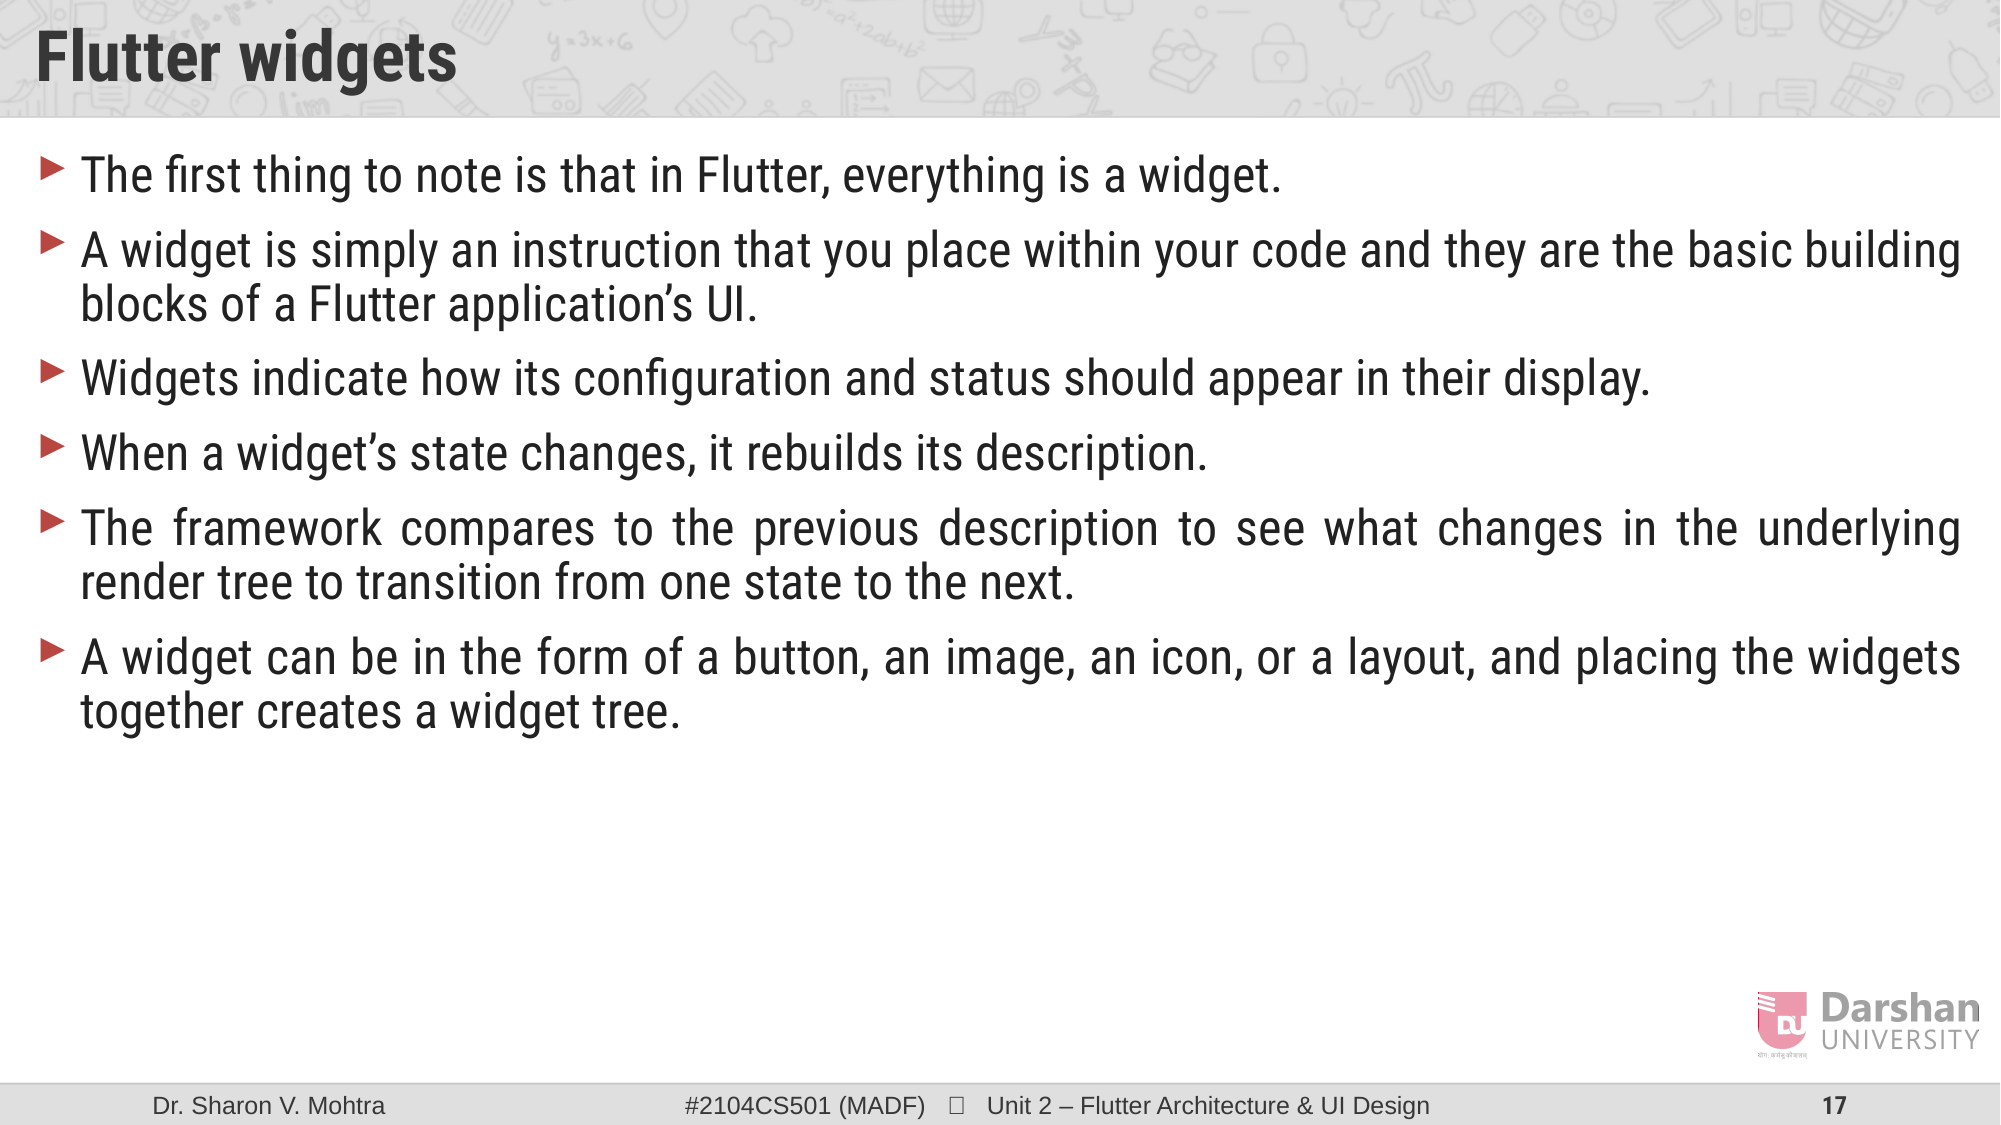

# Flutter widgets
The first thing to note is that in Flutter, everything is a widget.
A widget is simply an instruction that you place within your code and they are the basic building blocks of a Flutter application’s UI.
Widgets indicate how its configuration and status should appear in their display.
When a widget’s state changes, it rebuilds its description.
The framework compares to the previous description to see what changes in the underlying render tree to transition from one state to the next.
A widget can be in the form of a button, an image, an icon, or a layout, and placing the widgets together creates a widget tree.